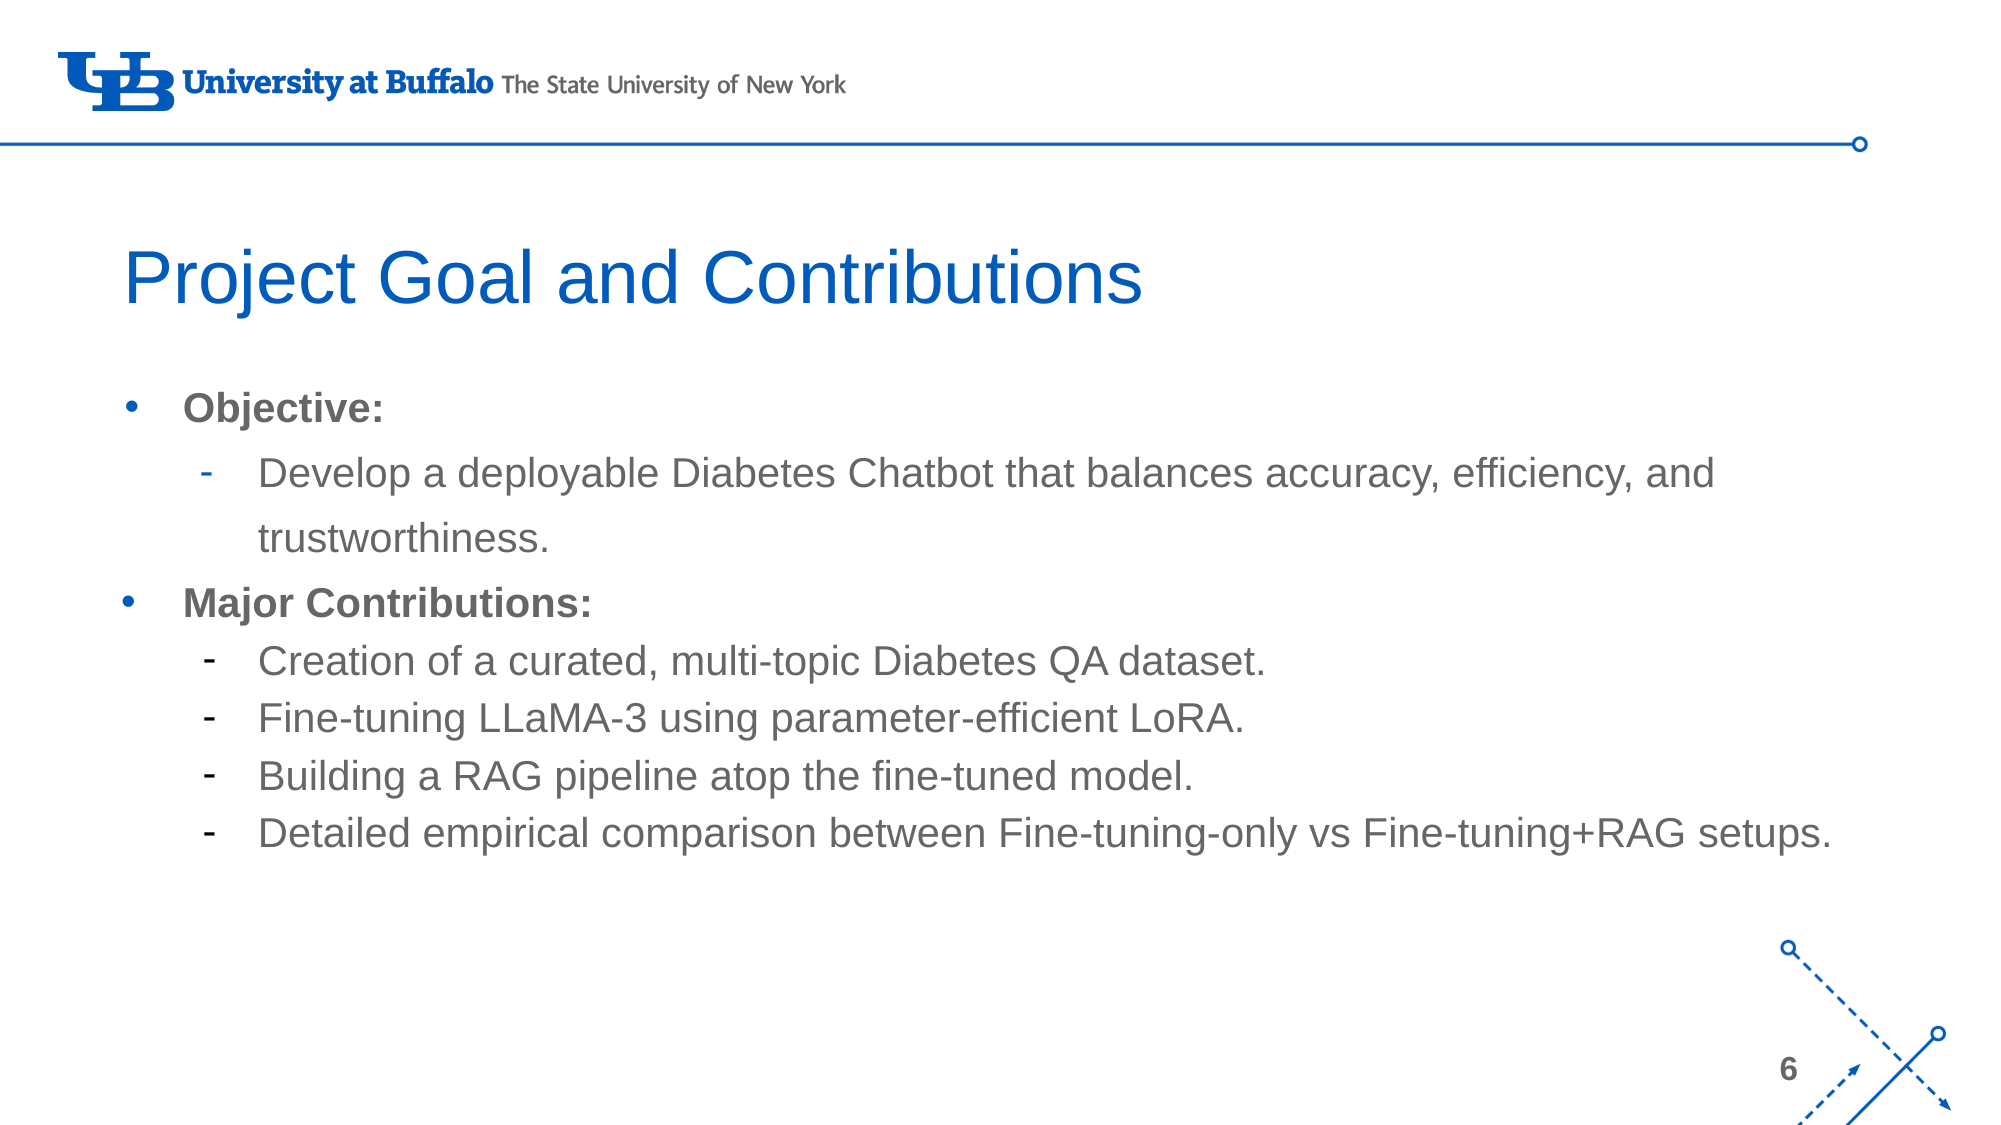

# Project Goal and Contributions
Objective:
Develop a deployable Diabetes Chatbot that balances accuracy, efficiency, and trustworthiness.
Major Contributions:
Creation of a curated, multi-topic Diabetes QA dataset.
Fine-tuning LLaMA-3 using parameter-efficient LoRA.
Building a RAG pipeline atop the fine-tuned model.
Detailed empirical comparison between Fine-tuning-only vs Fine-tuning+RAG setups.